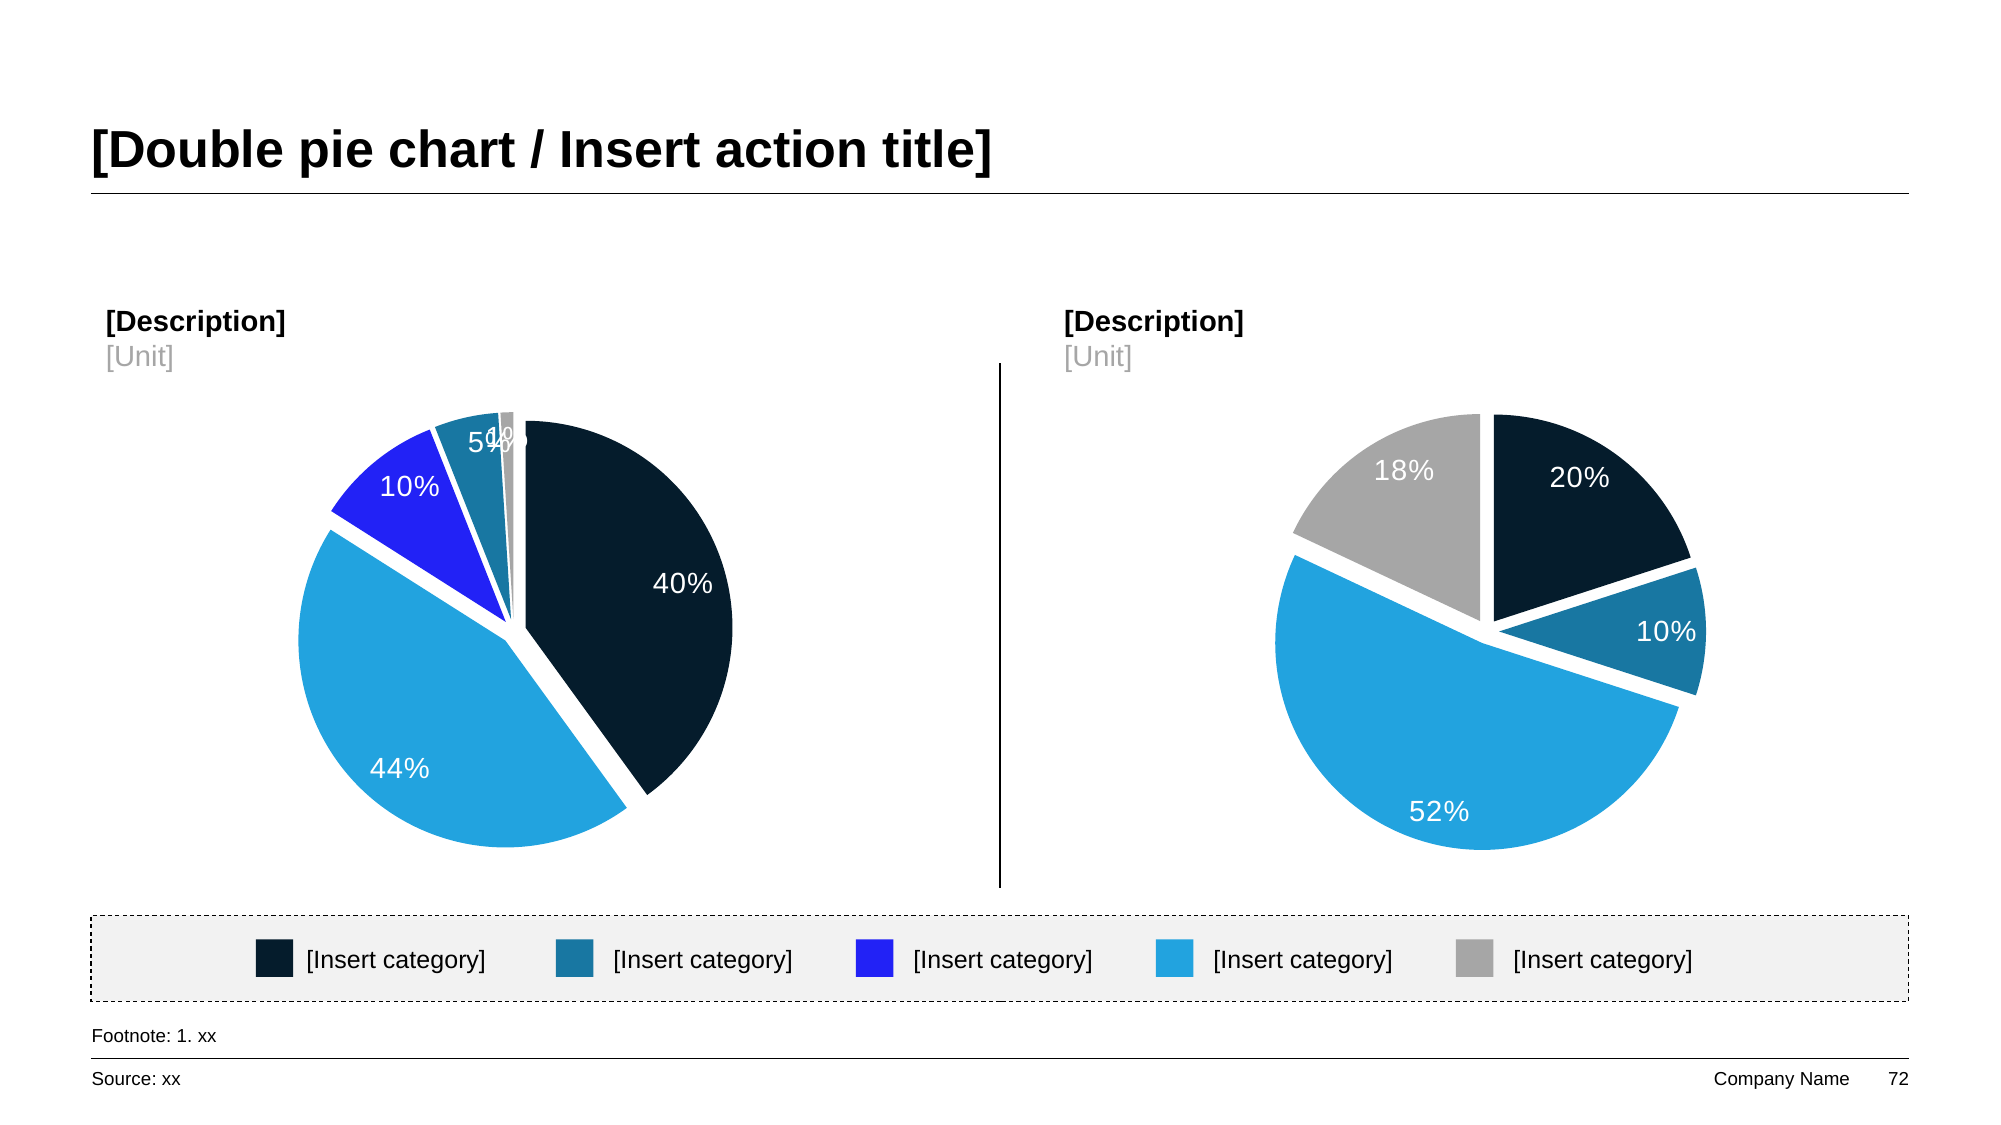

# [Double pie chart / Insert action title]

[Description]
[Unit]
[Description]
[Unit]

### Chart

| Category | Split of costs |
|---|---|
| Salaries  | 0.4 |
| Technical build | 0.44 |
| Other operating costs (legal, licenses etc.) | 0.1 |
| Marketing | 0.05 |
| Referrals and partnerships | 0.01 |

### Chart

| Category | Split of costs |
|---|---|
| Salaries  | 0.2 |
| Technical build | 0.0 |
| Other operating costs (legal, licenses etc.) | 0.1 |
| Marketing | 0.52 |
| Referrals and partnerships | 0.18 |
[Insert category]	 [Insert category] 	 [Insert category] 	 [Insert category] 	 [Insert category]

Footnote: 1. xx
Source: xx